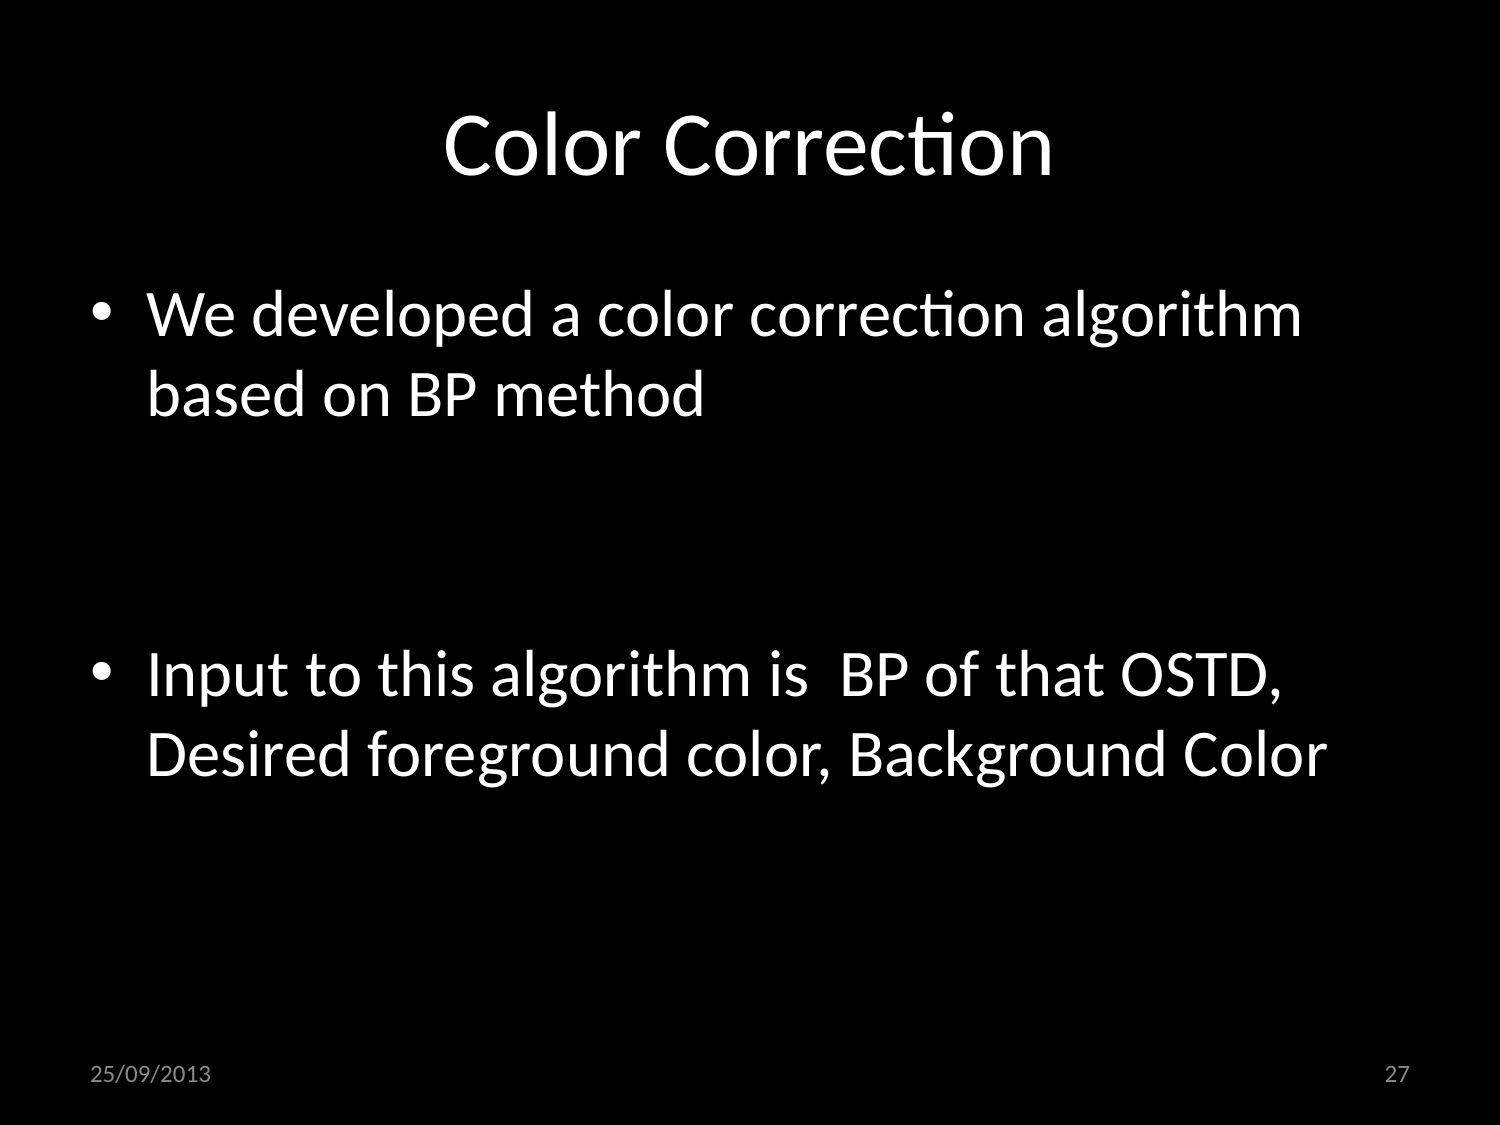

# Color Correction
We developed a color correction algorithm based on BP method

Input to this algorithm is  BP of that OSTD, Desired foreground color, Background Color
25/09/2013
27